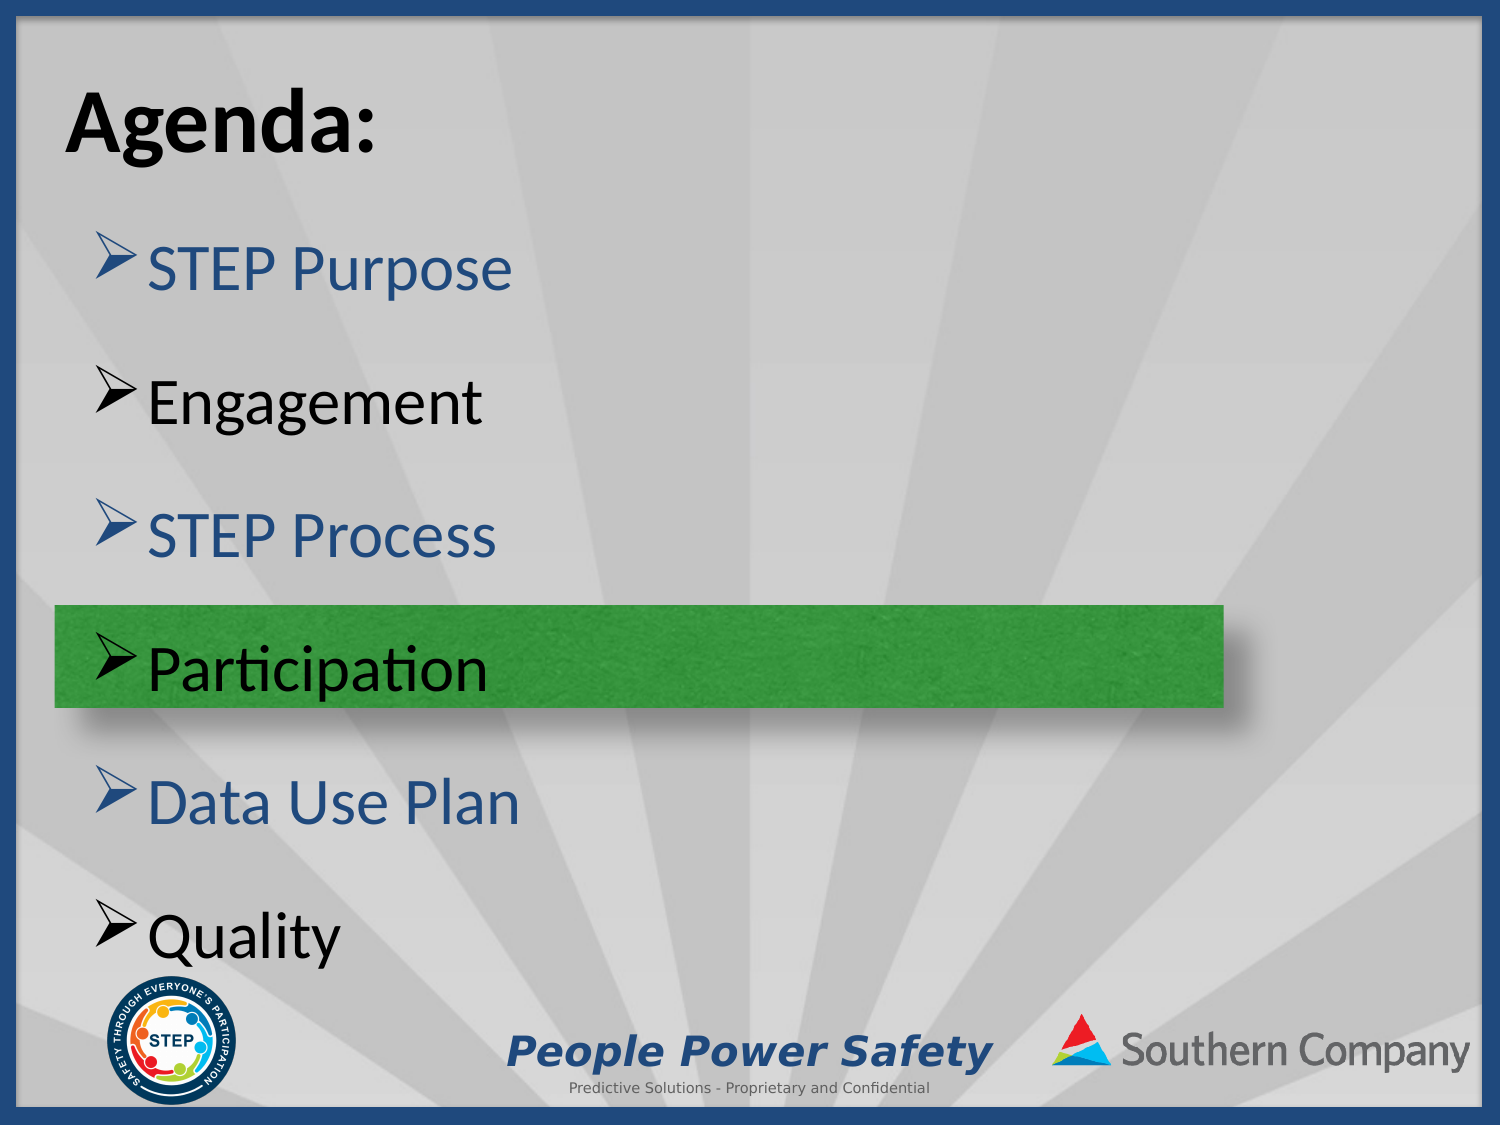

Agenda:
STEP Purpose
Engagement
STEP Process
Participation
Data Use Plan
Quality